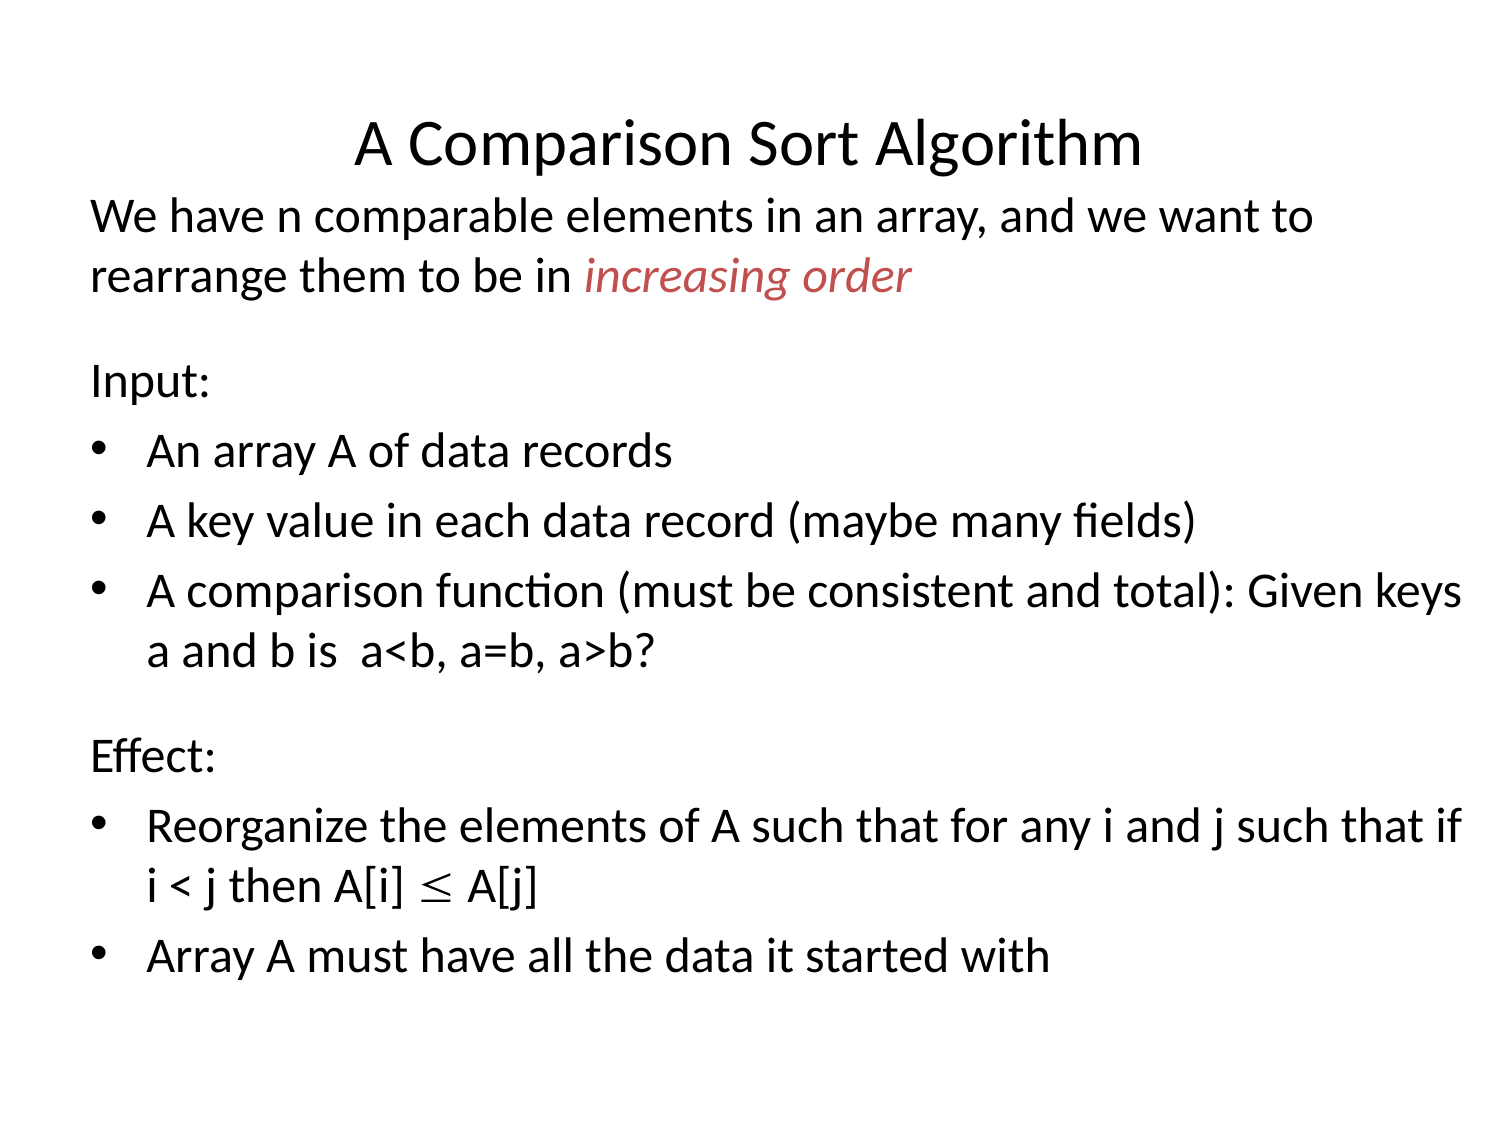

# A Comparison Sort Algorithm
We have n comparable elements in an array, and we want to rearrange them to be in increasing order

Input:
An array A of data records
A key value in each data record (maybe many fields)
A comparison function (must be consistent and total): Given keys a and b is  a<b, a=b, a>b?

Effect:
Reorganize the elements of A such that for any i and j such that if  i < j then A[i] ≤ A[j]
Array A must have all the data it started with